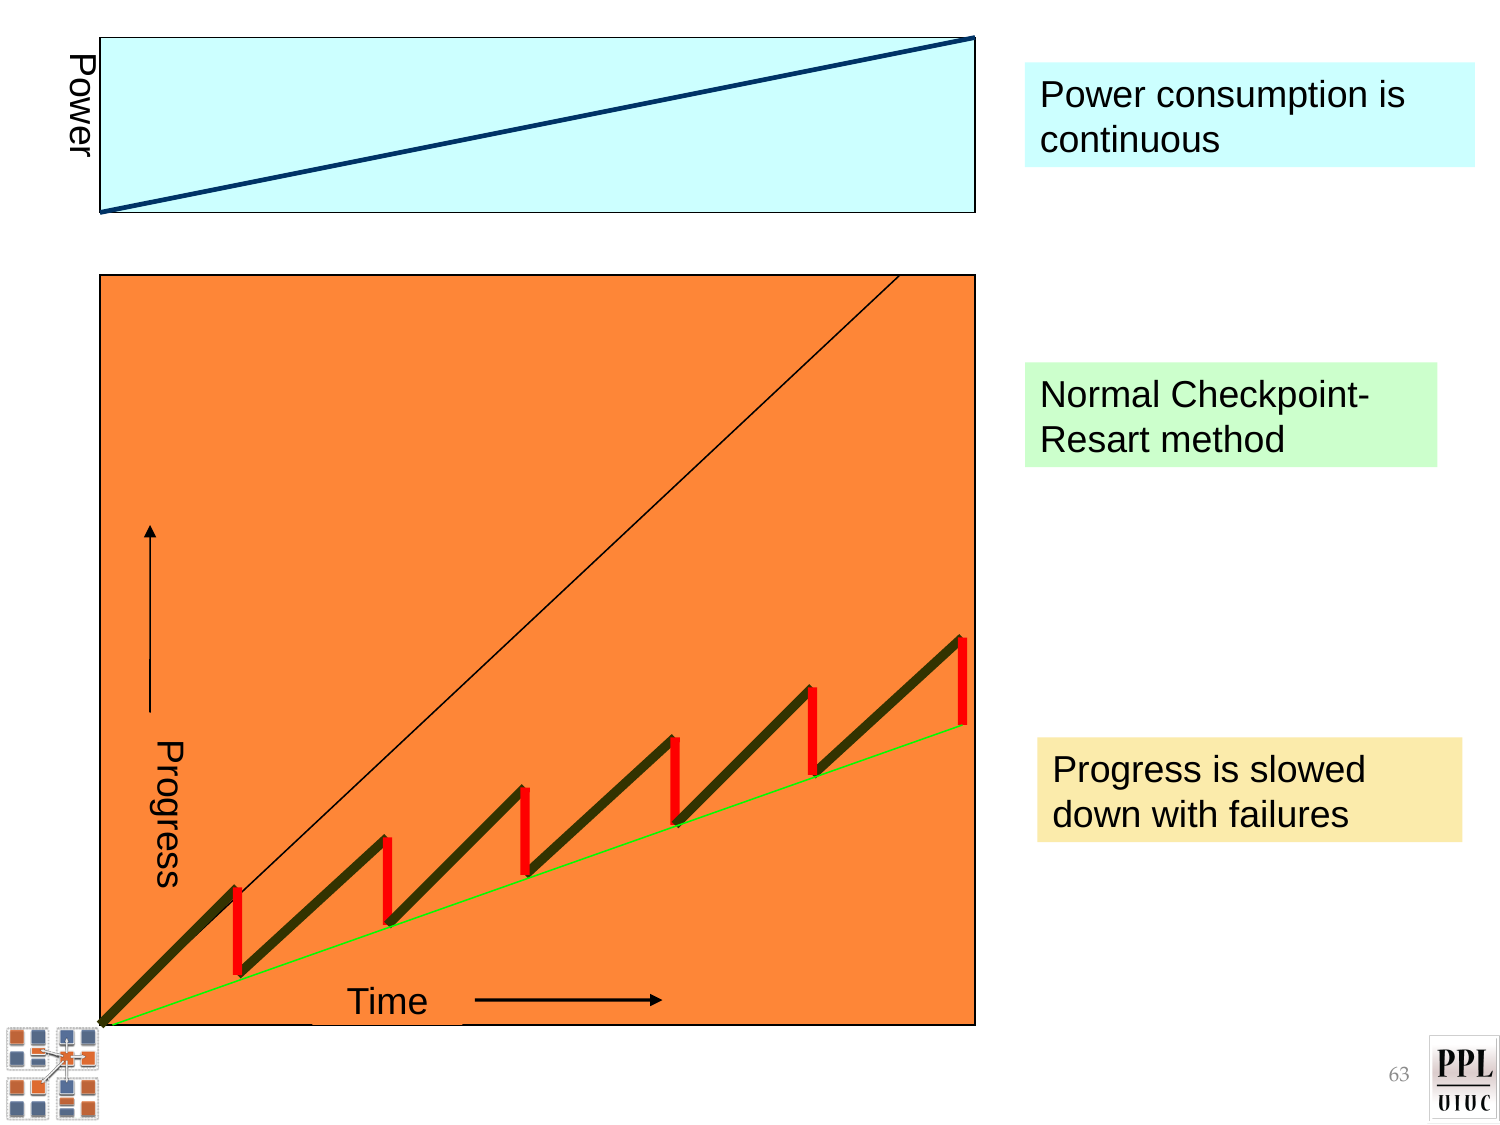

Power

Power consumption is continuous

Normal Checkpoint-Resart method

Progress

Progress is slowed down with failures

Time

63